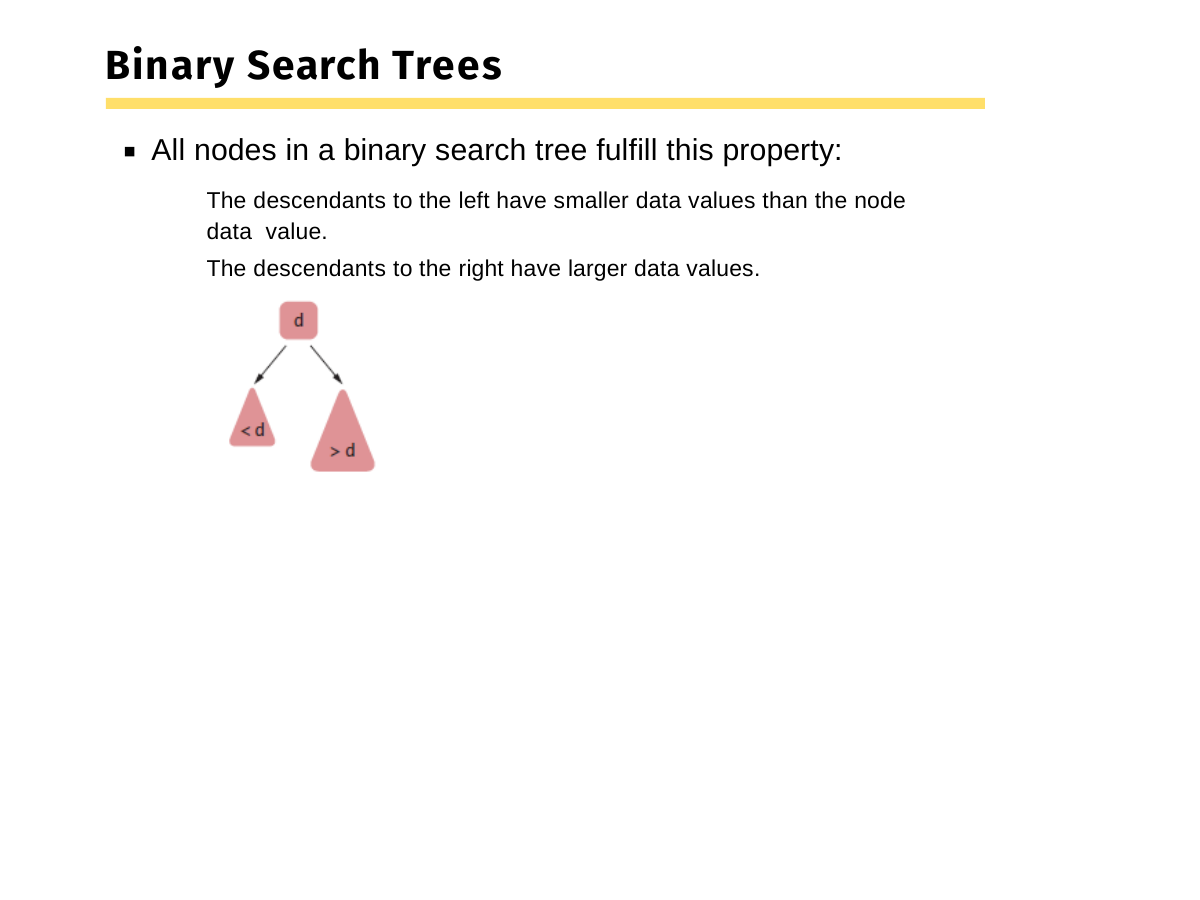

# Binary Search Trees

All nodes in a binary search tree fulfill this property:
The descendants to the left have smaller data values than the node data  value.
The descendants to the right have larger data values.